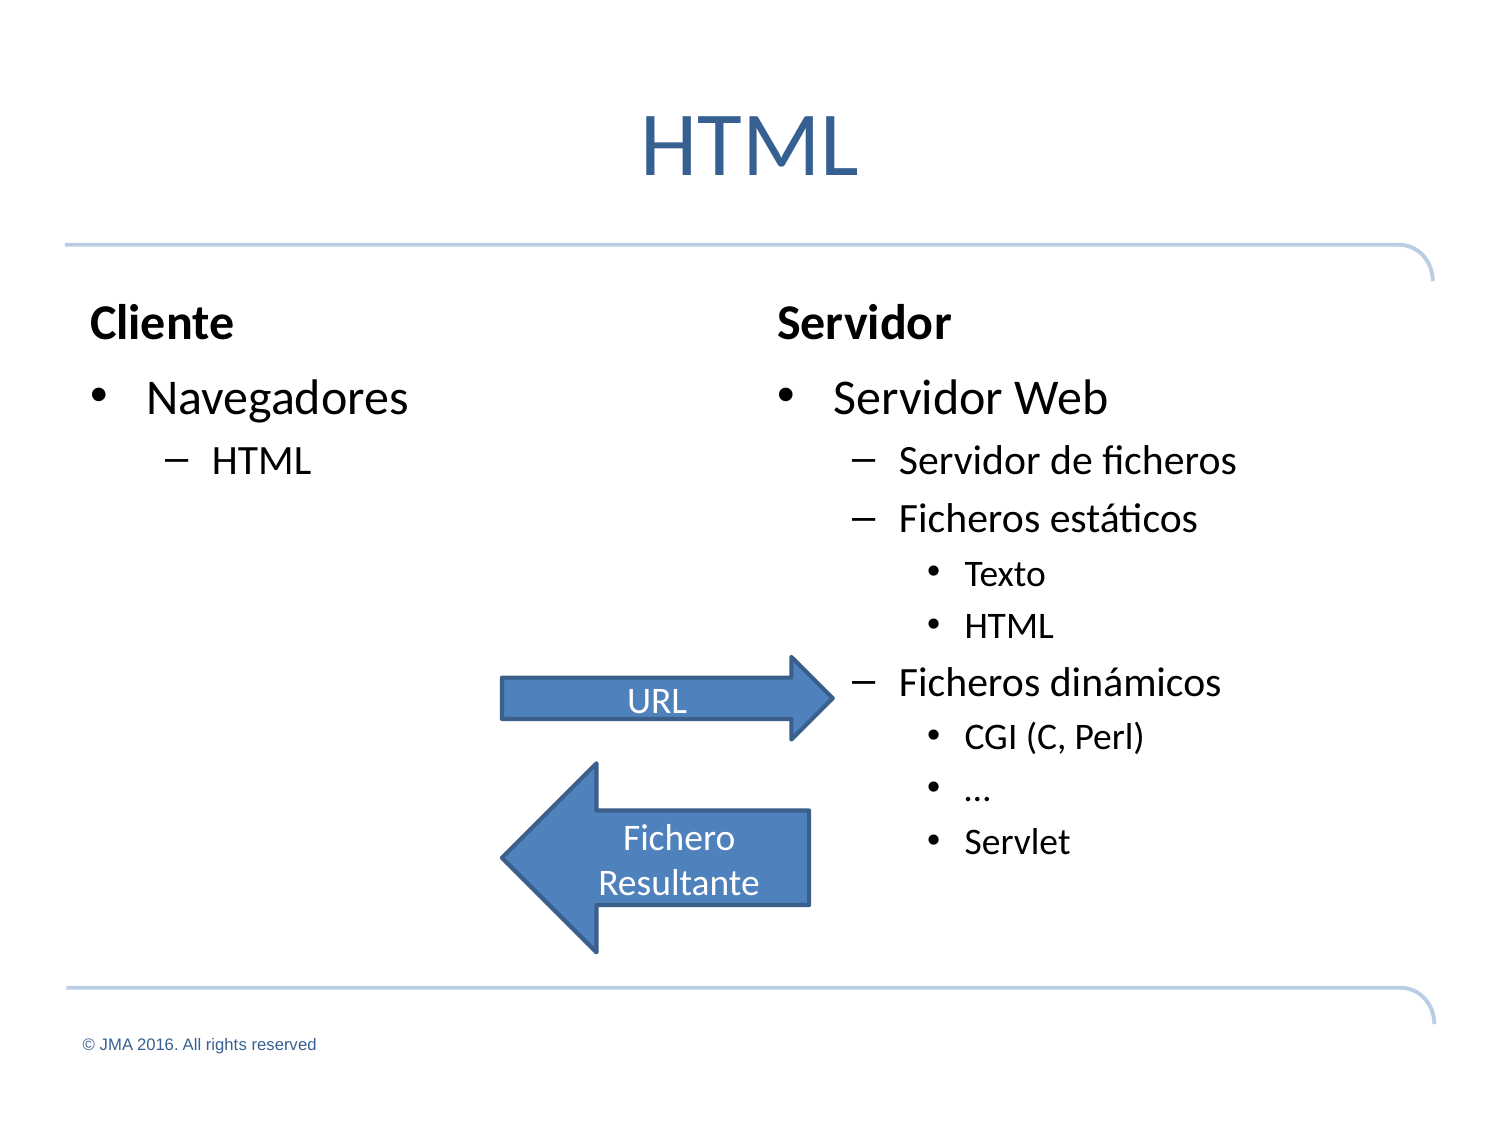

# HTML
Cliente
Servidor
Navegadores
HTML
Servidor Web
Servidor de ficheros
Ficheros estáticos
Texto
HTML
Ficheros dinámicos
CGI (C, Perl)
…
Servlet
URL
Fichero
Resultante